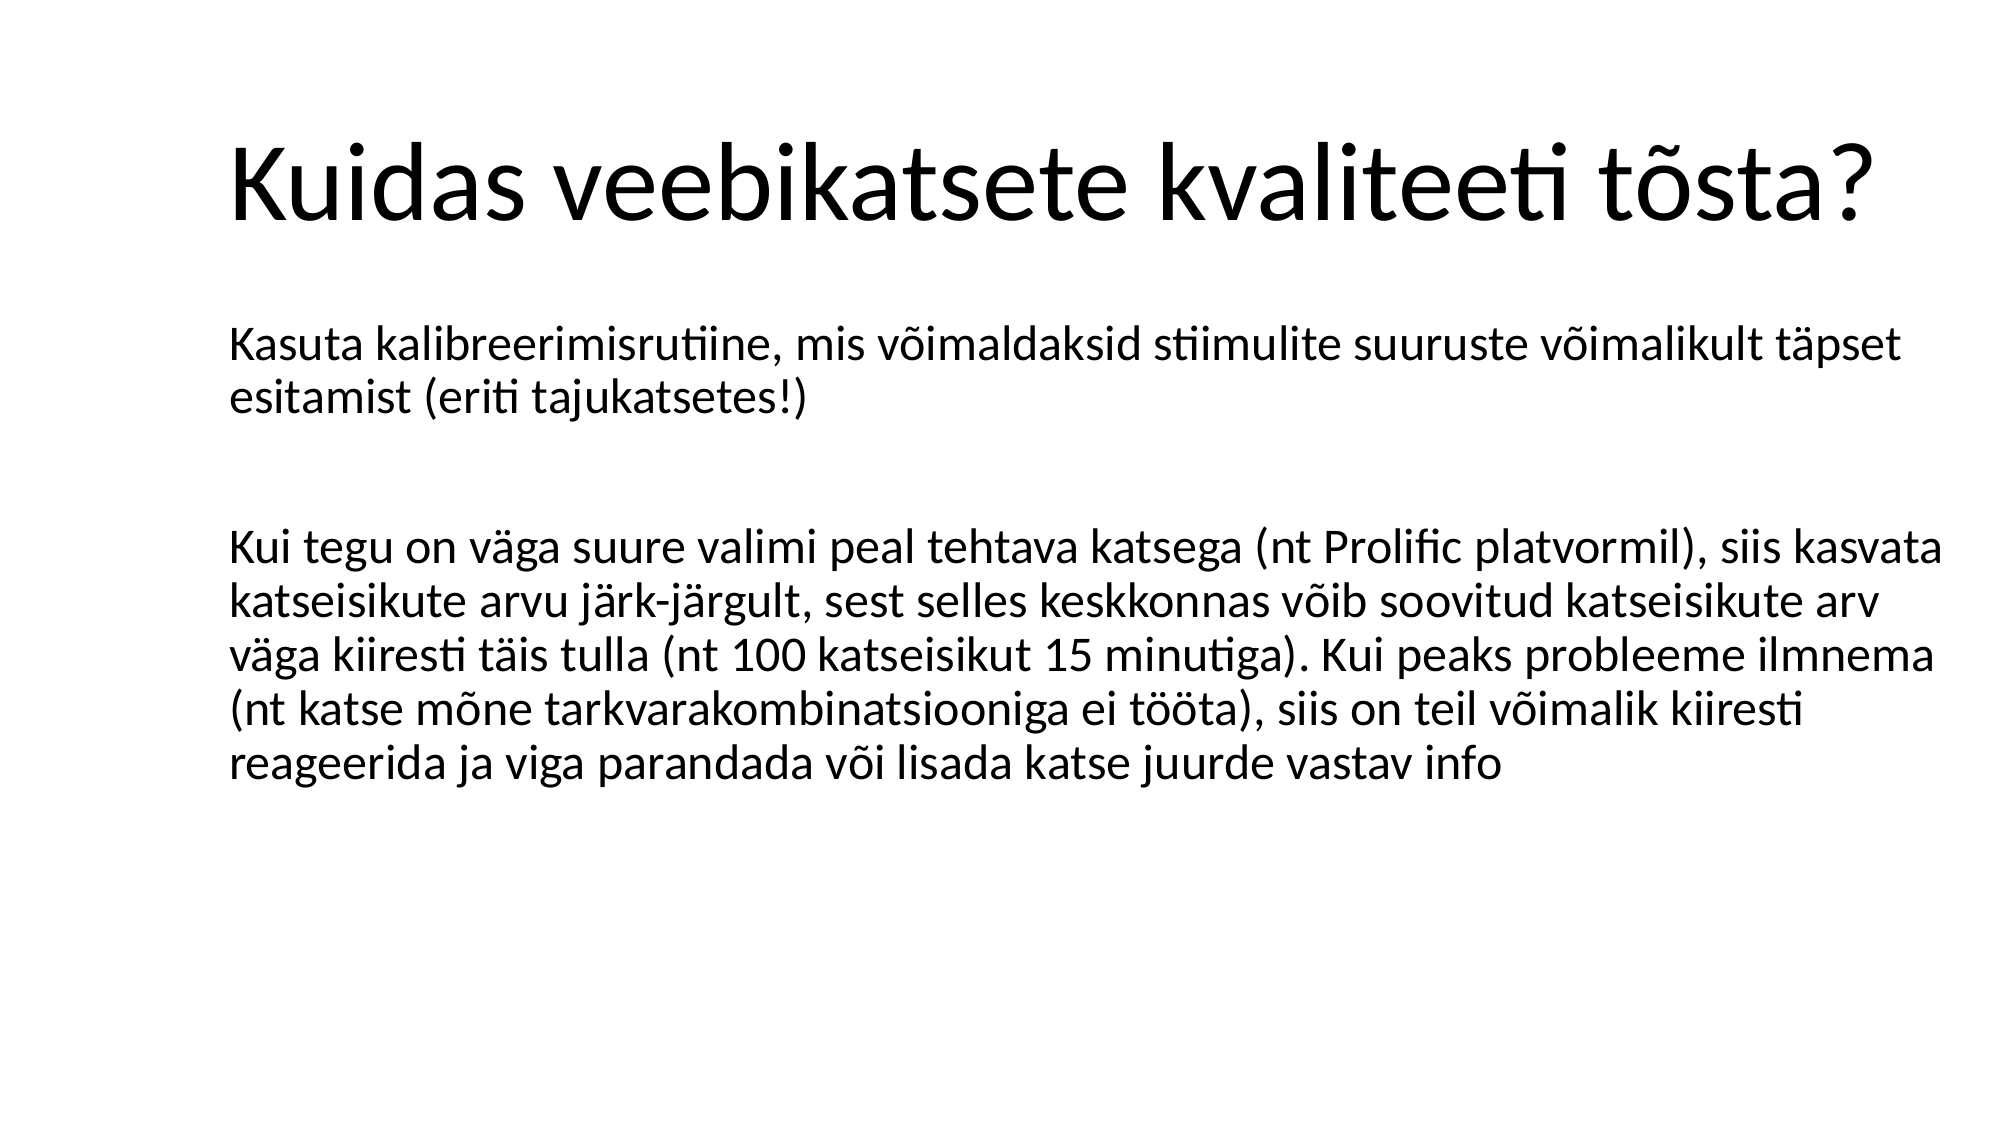

Kuidas veebikatsete kvaliteeti tõsta?
Kasuta kalibreerimisrutiine, mis võimaldaksid stiimulite suuruste võimalikult täpset esitamist (eriti tajukatsetes!)

Kui tegu on väga suure valimi peal tehtava katsega (nt Prolific platvormil), siis kasvata katseisikute arvu järk-järgult, sest selles keskkonnas võib soovitud katseisikute arv väga kiiresti täis tulla (nt 100 katseisikut 15 minutiga). Kui peaks probleeme ilmnema (nt katse mõne tarkvarakombinatsiooniga ei tööta), siis on teil võimalik kiiresti reageerida ja viga parandada või lisada katse juurde vastav info